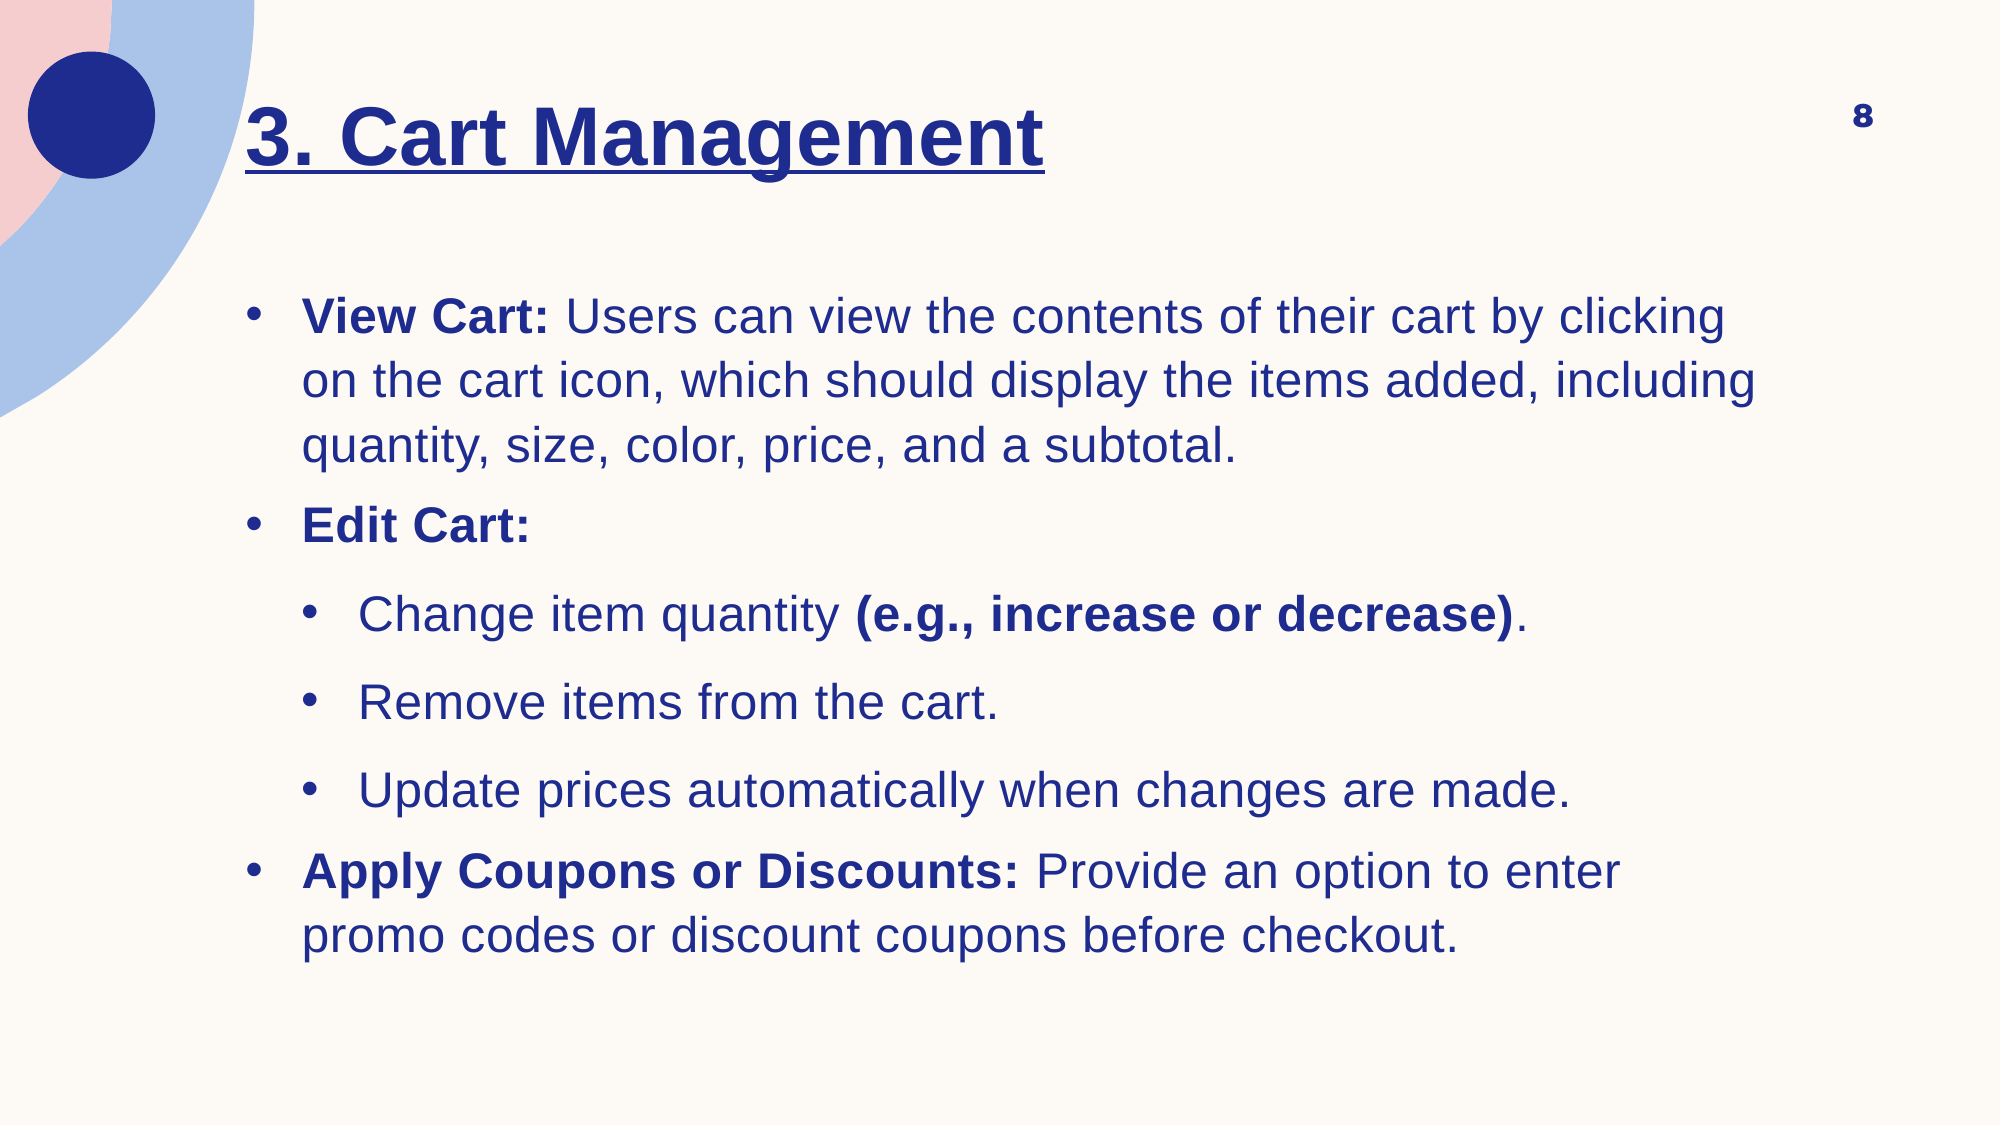

3. Cart Management

View Cart: Users can view the contents of their cart by clicking on the cart icon, which should display the items added, including quantity, size, color, price, and a subtotal.
Edit Cart:
Change item quantity (e.g., increase or decrease).
Remove items from the cart.
Update prices automatically when changes are made.
Apply Coupons or Discounts: Provide an option to enter promo codes or discount coupons before checkout.

8